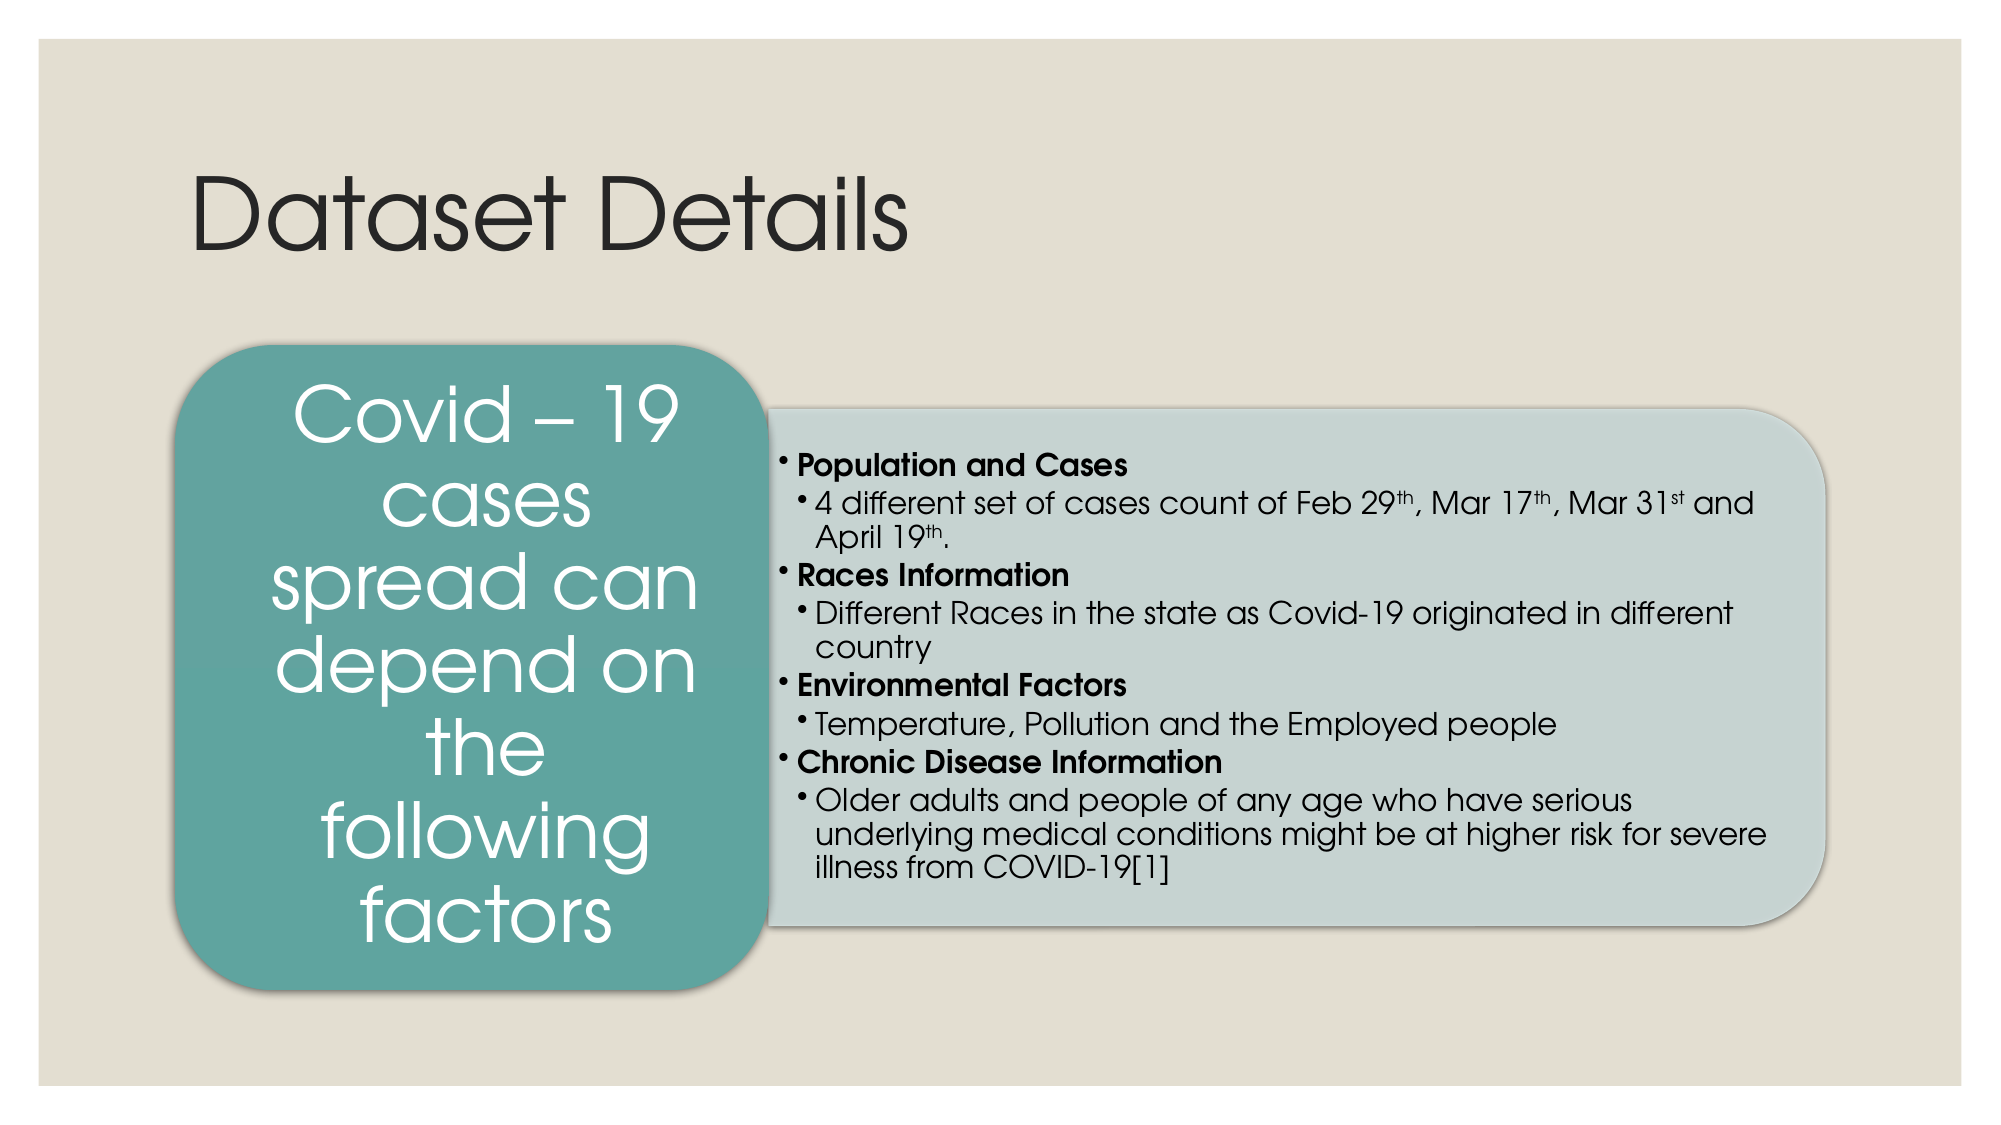

# Dataset Details
Population and Cases
4 different set of cases count of Feb 29th, Mar 17th, Mar 31st and April 19th.
Races Information
Different Races in the state as Covid-19 originated in different country
Environmental Factors
Temperature, Pollution and the Employed people
Chronic Disease Information
Older adults and people of any age who have serious underlying medical conditions might be at higher risk for severe illness from COVID-19[1]
Covid – 19 cases spread can depend on the following factors